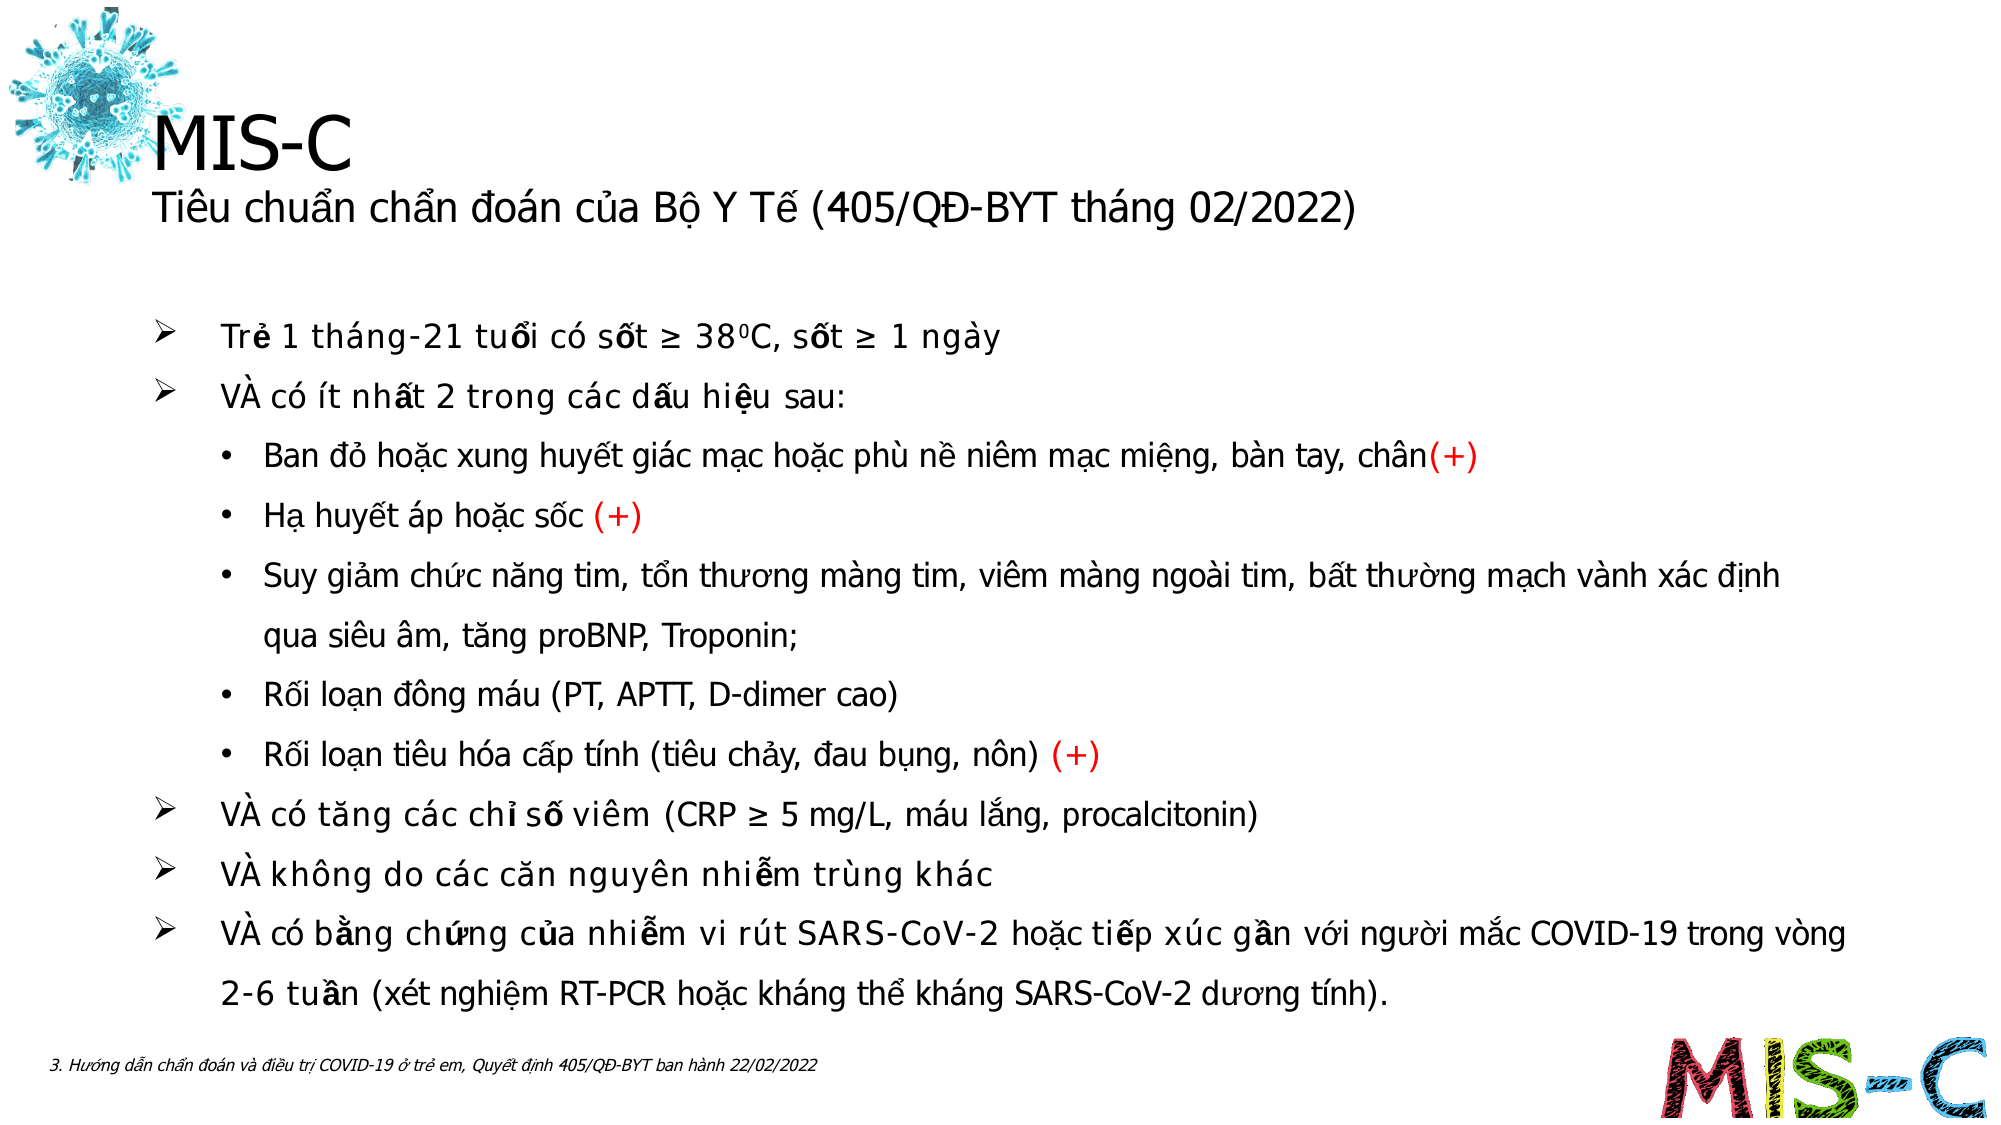

# MIS-C Tiêu chuẩn chẩn đoán của Bộ Y Tế (405/QĐ-BYT tháng 02/2022)
Trẻ 1 tháng-21 tuổi có sốt ≥ 380C, sốt ≥ 1 ngày
VÀ có ít nhất 2 trong các dấu hiệu sau:
Ban đỏ hoặc xung huyết giác mạc hoặc phù nề niêm mạc miệng, bàn tay, chân(+)
Hạ huyết áp hoặc sốc (+)
Suy giảm chức năng tim, tổn thương màng tim, viêm màng ngoài tim, bất thường mạch vành xác định qua siêu âm, tăng proBNP, Troponin;
Rối loạn đông máu (PT, APTT, D-dimer cao)
Rối loạn tiêu hóa cấp tính (tiêu chảy, đau bụng, nôn) (+)
VÀ có tăng các chỉ số viêm (CRP ≥ 5 mg/L, máu lắng, procalcitonin)
VÀ không do các căn nguyên nhiễm trùng khác
VÀ có bằng chứng của nhiễm vi rút SARS-CoV-2 hoặc tiếp xúc gần với người mắc COVID-19 trong vòng 2-6 tuần (xét nghiệm RT-PCR hoặc kháng thể kháng SARS-CoV-2 dương tính).
3. Hướng dẫn chẩn đoán và điều trị COVID-19 ở trẻ em, Quyết định 405/QĐ-BYT ban hành 22/02/2022